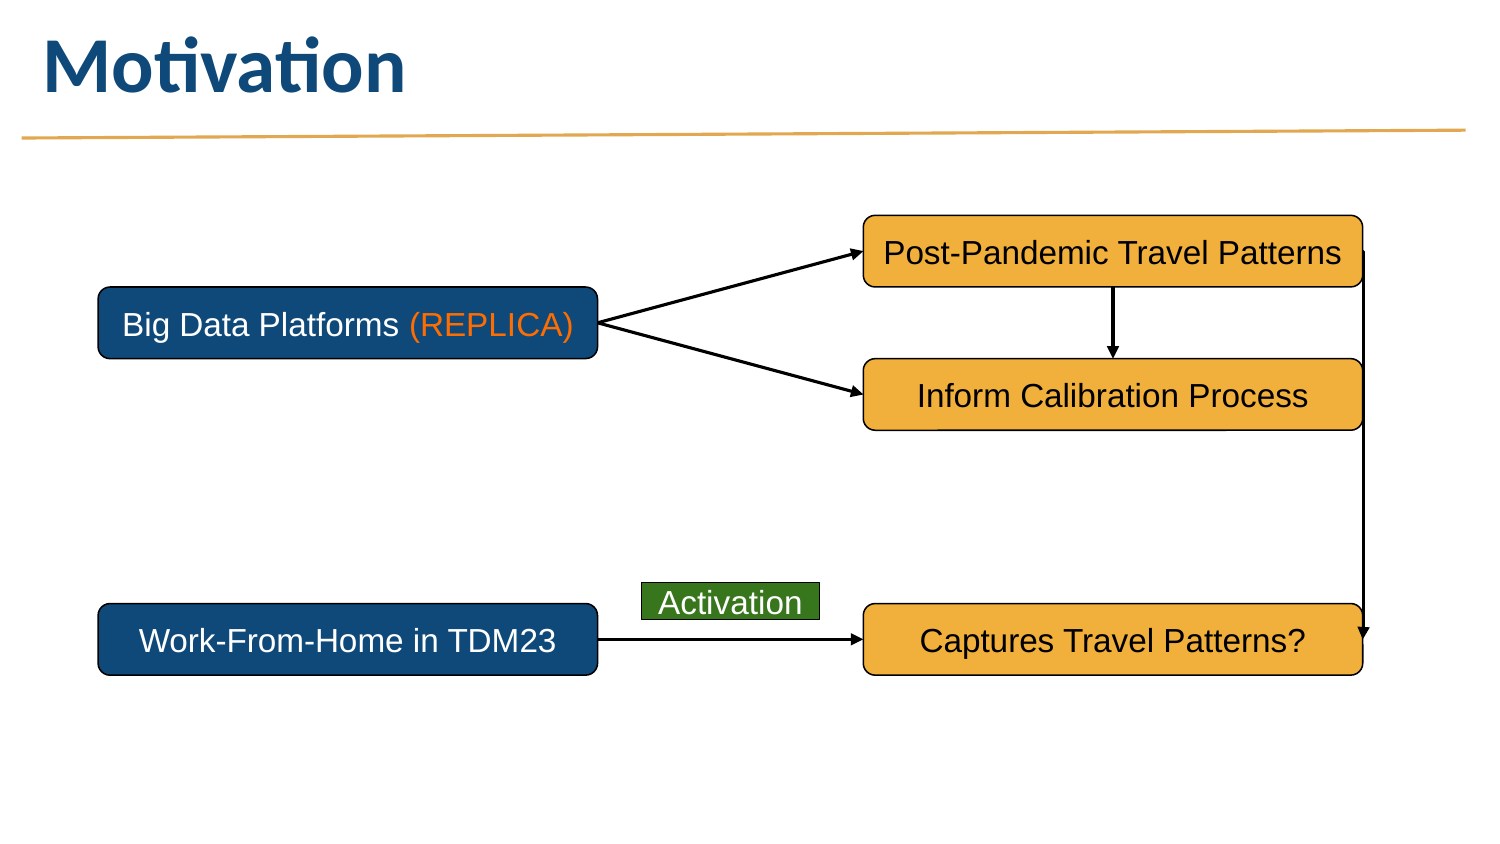

# Motivation
Post-Pandemic Travel Patterns
Big Data Platforms (REPLICA)
Inform Calibration Process
Activation
Work-From-Home in TDM23
Captures Travel Patterns?